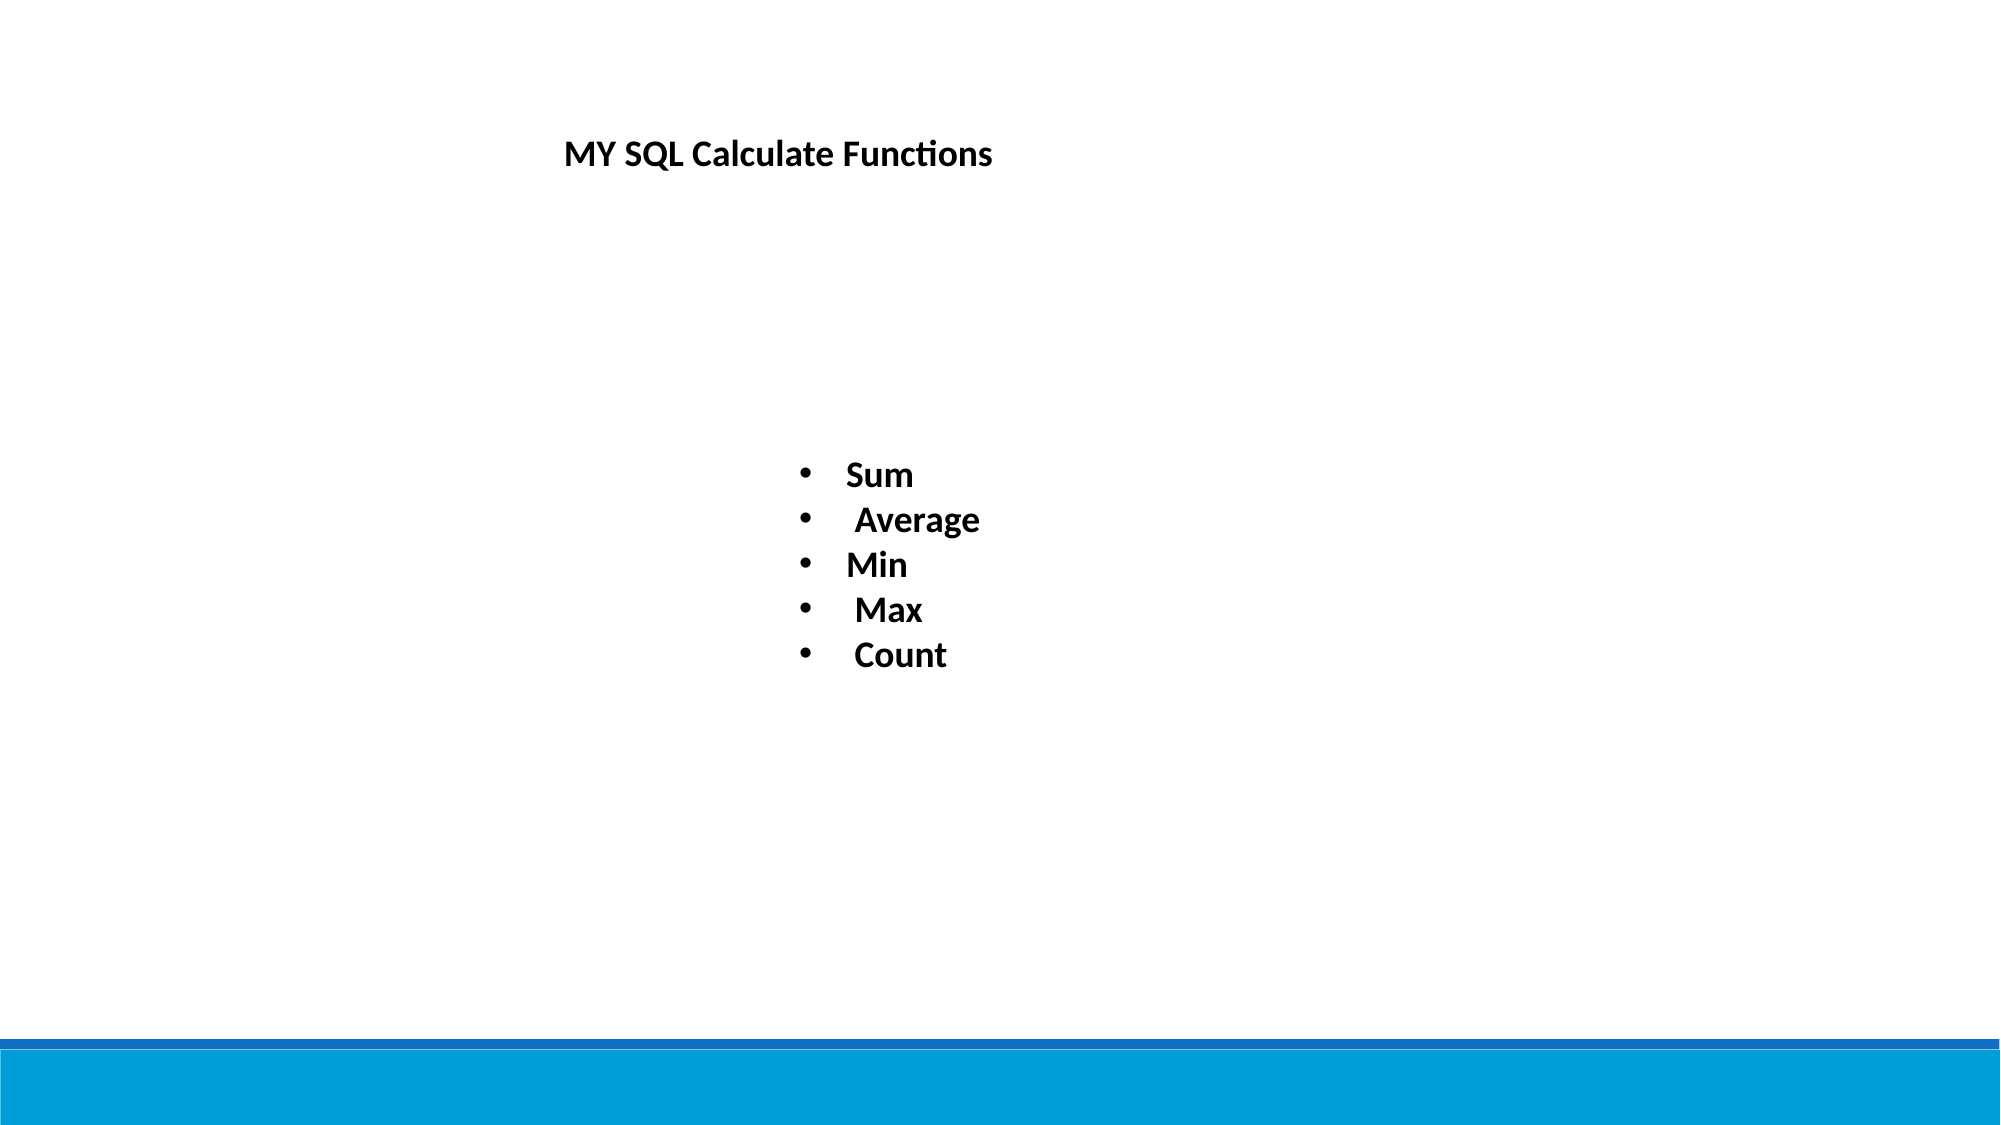

MY SQL Calculate Functions
Sum
 Average
Min
 Max
 Count